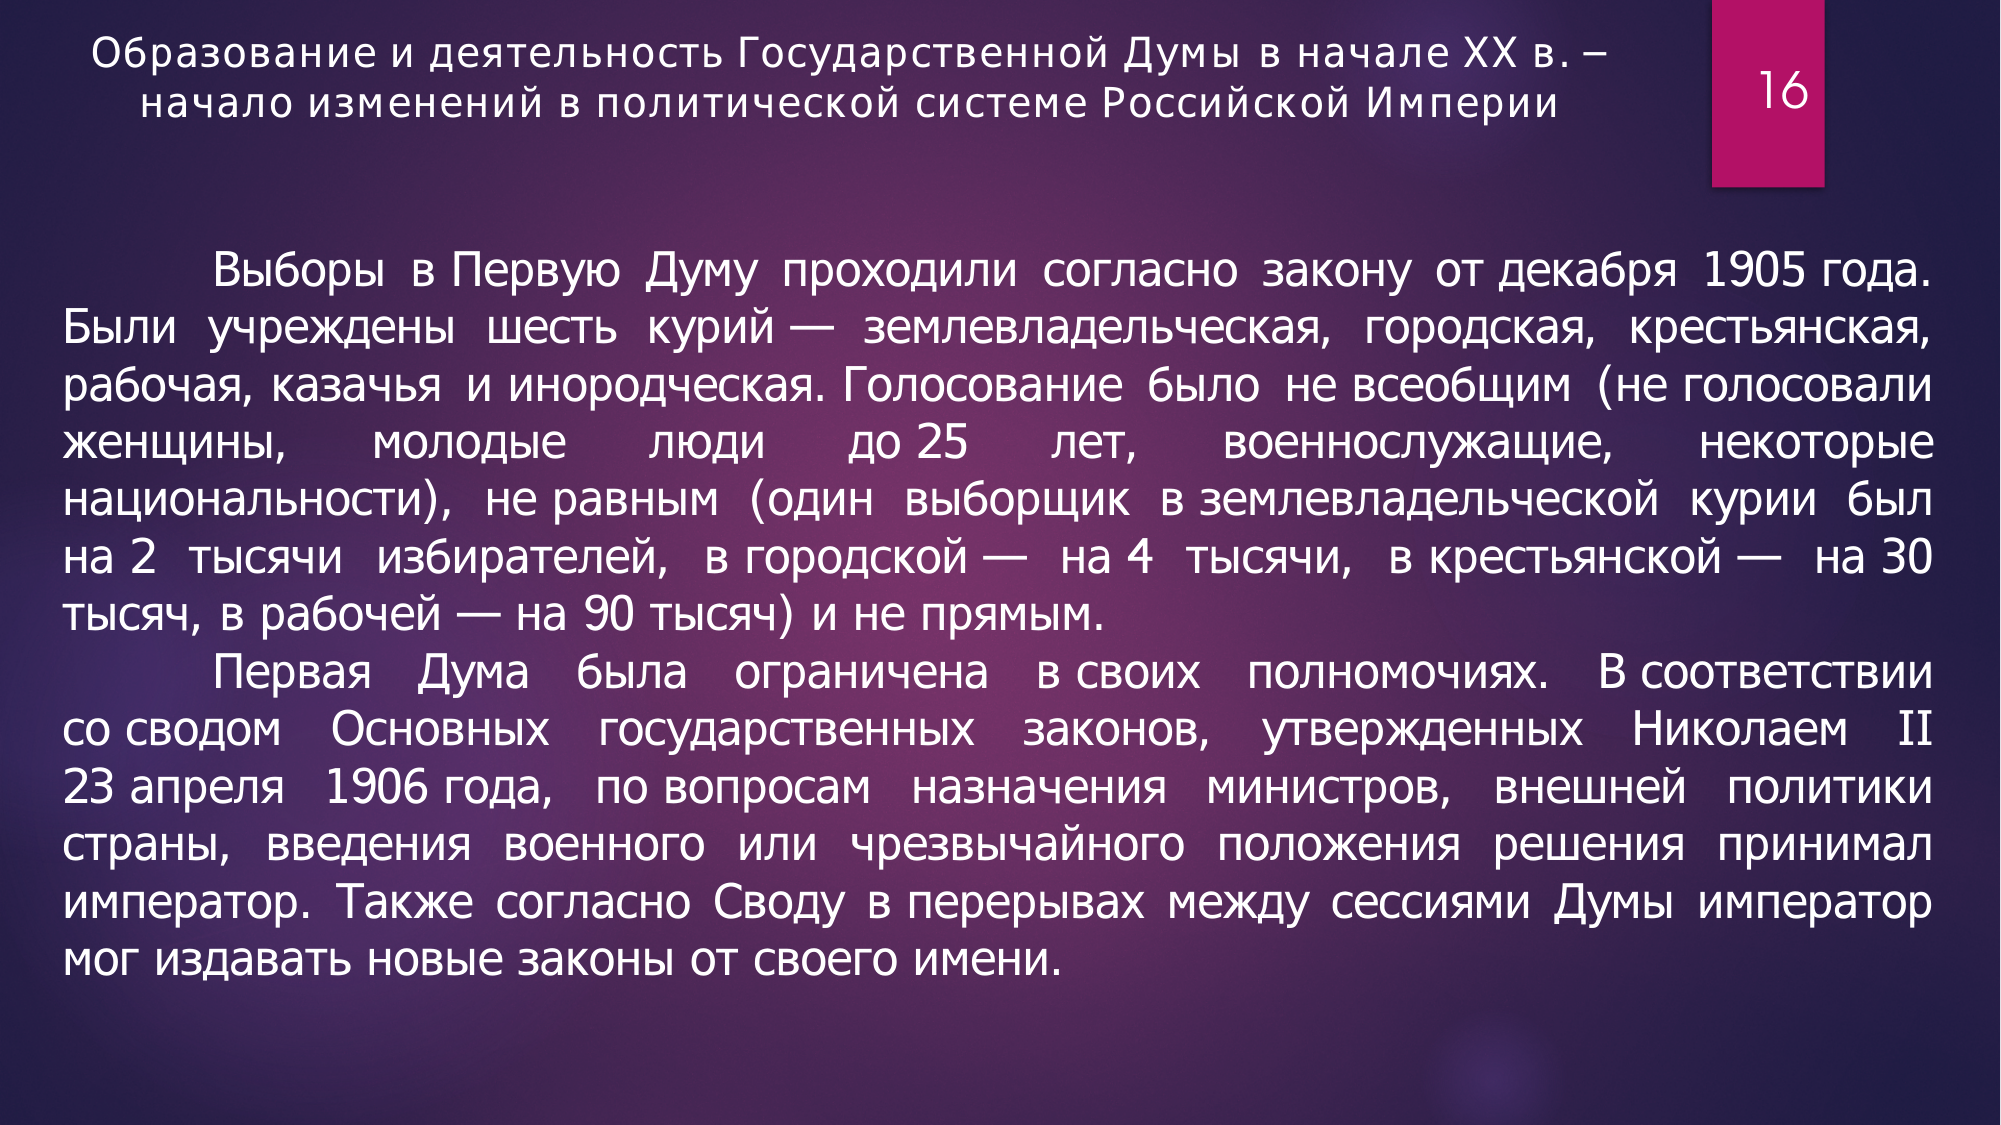

Образование и деятельность Государственной Думы в начале ХХ в. – начало изменений в политической системе Российской Империи
16
	Выборы в Первую Думу проходили согласно закону от декабря 1905 года. Были учреждены шесть курий — землевладельческая, городская, крестьянская, рабочая, казачья и инородческая. Голосование было не всеобщим (не голосовали женщины, молодые люди до 25 лет, военнослужащие, некоторые национальности), не равным (один выборщик в землевладельческой курии был на 2 тысячи избирателей, в городской — на 4 тысячи, в крестьянской — на 30 тысяч, в рабочей — на 90 тысяч) и не прямым.
	Первая Дума была ограничена в своих полномочиях. В соответствии со сводом Основных государственных законов, утвержденных Николаем II 23 апреля 1906 года, по вопросам назначения министров, внешней политики страны, введения военного или чрезвычайного положения решения принимал император. Также согласно Своду в перерывах между сессиями Думы император мог издавать новые законы от своего имени.